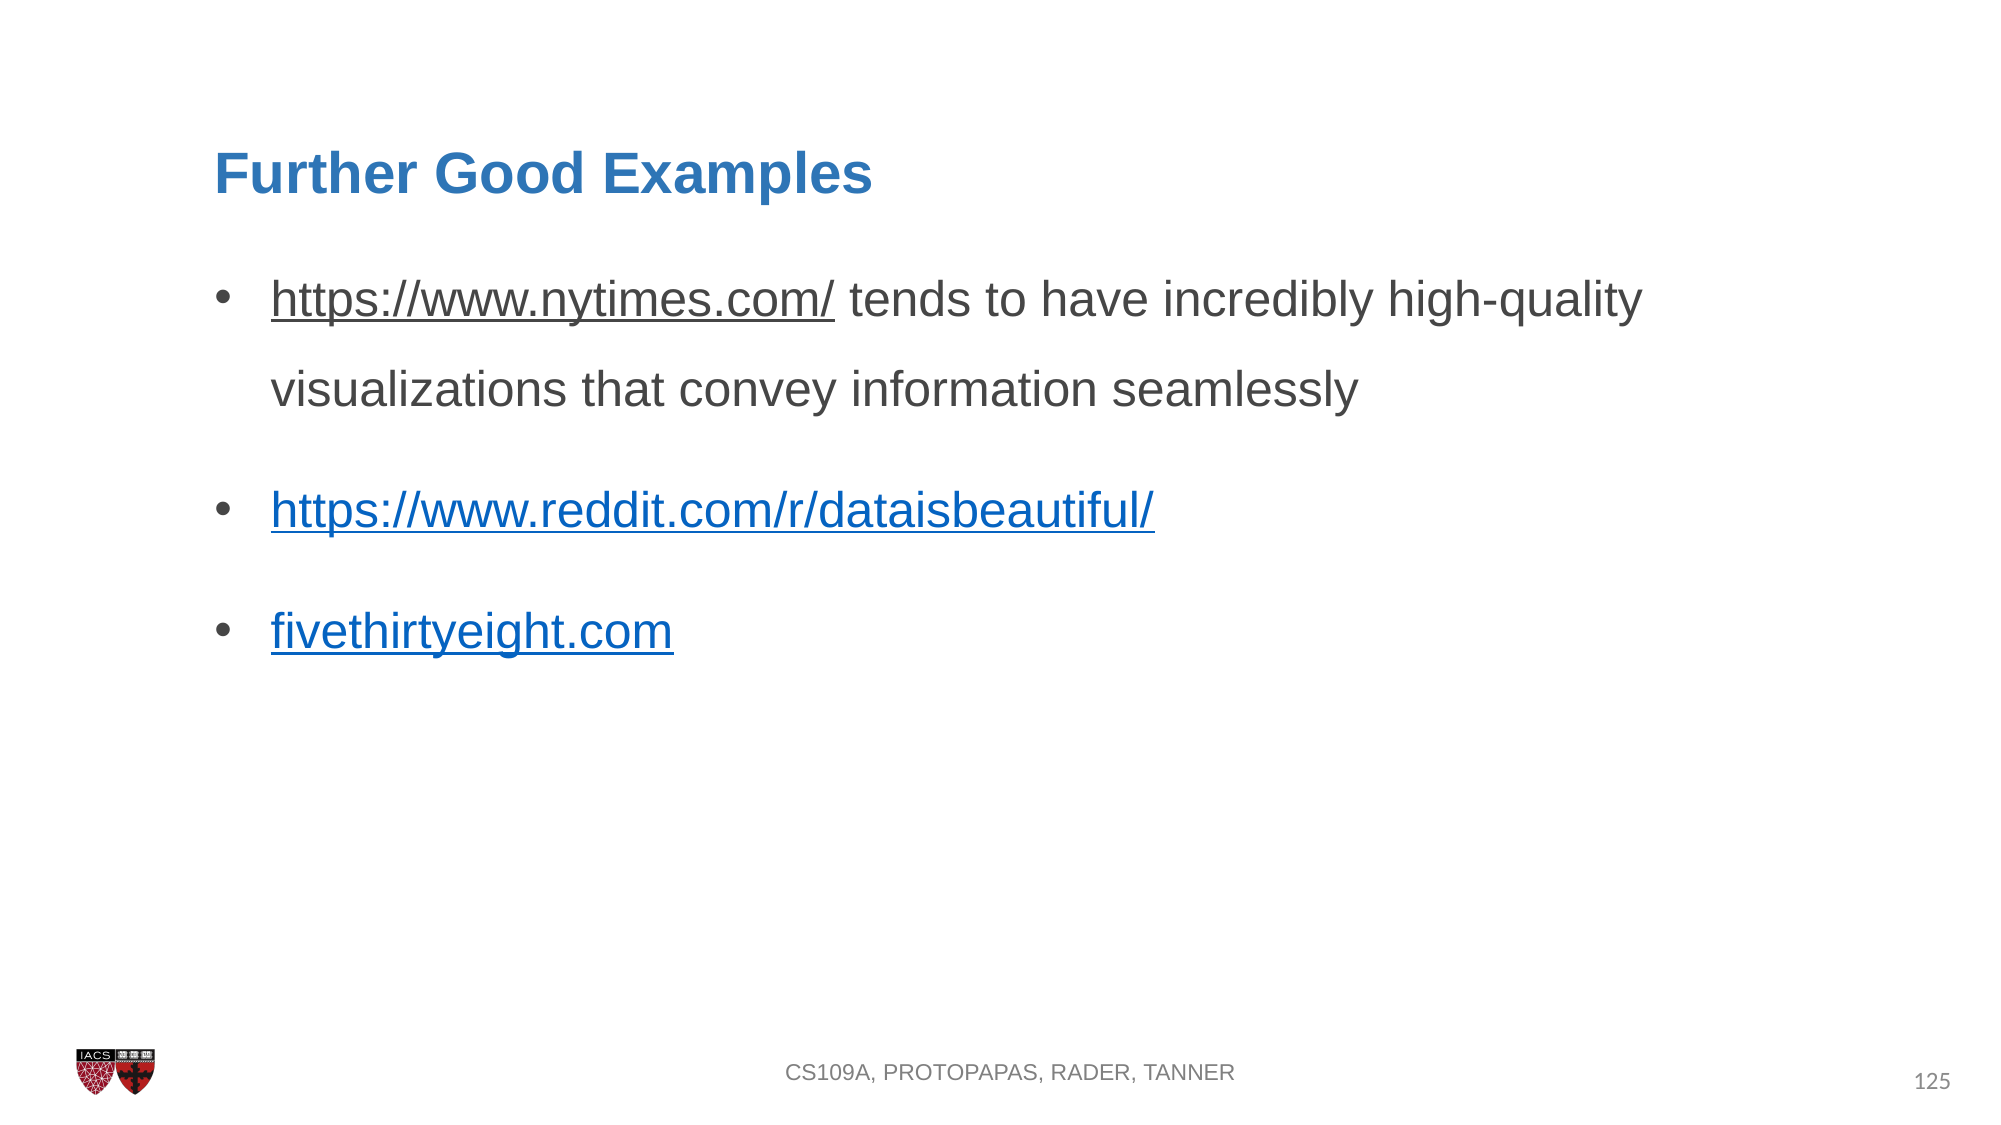

Further Good Examples
https://www.nytimes.com/ tends to have incredibly high-quality visualizations that convey information seamlessly
https://www.reddit.com/r/dataisbeautiful/
fivethirtyeight.com

125